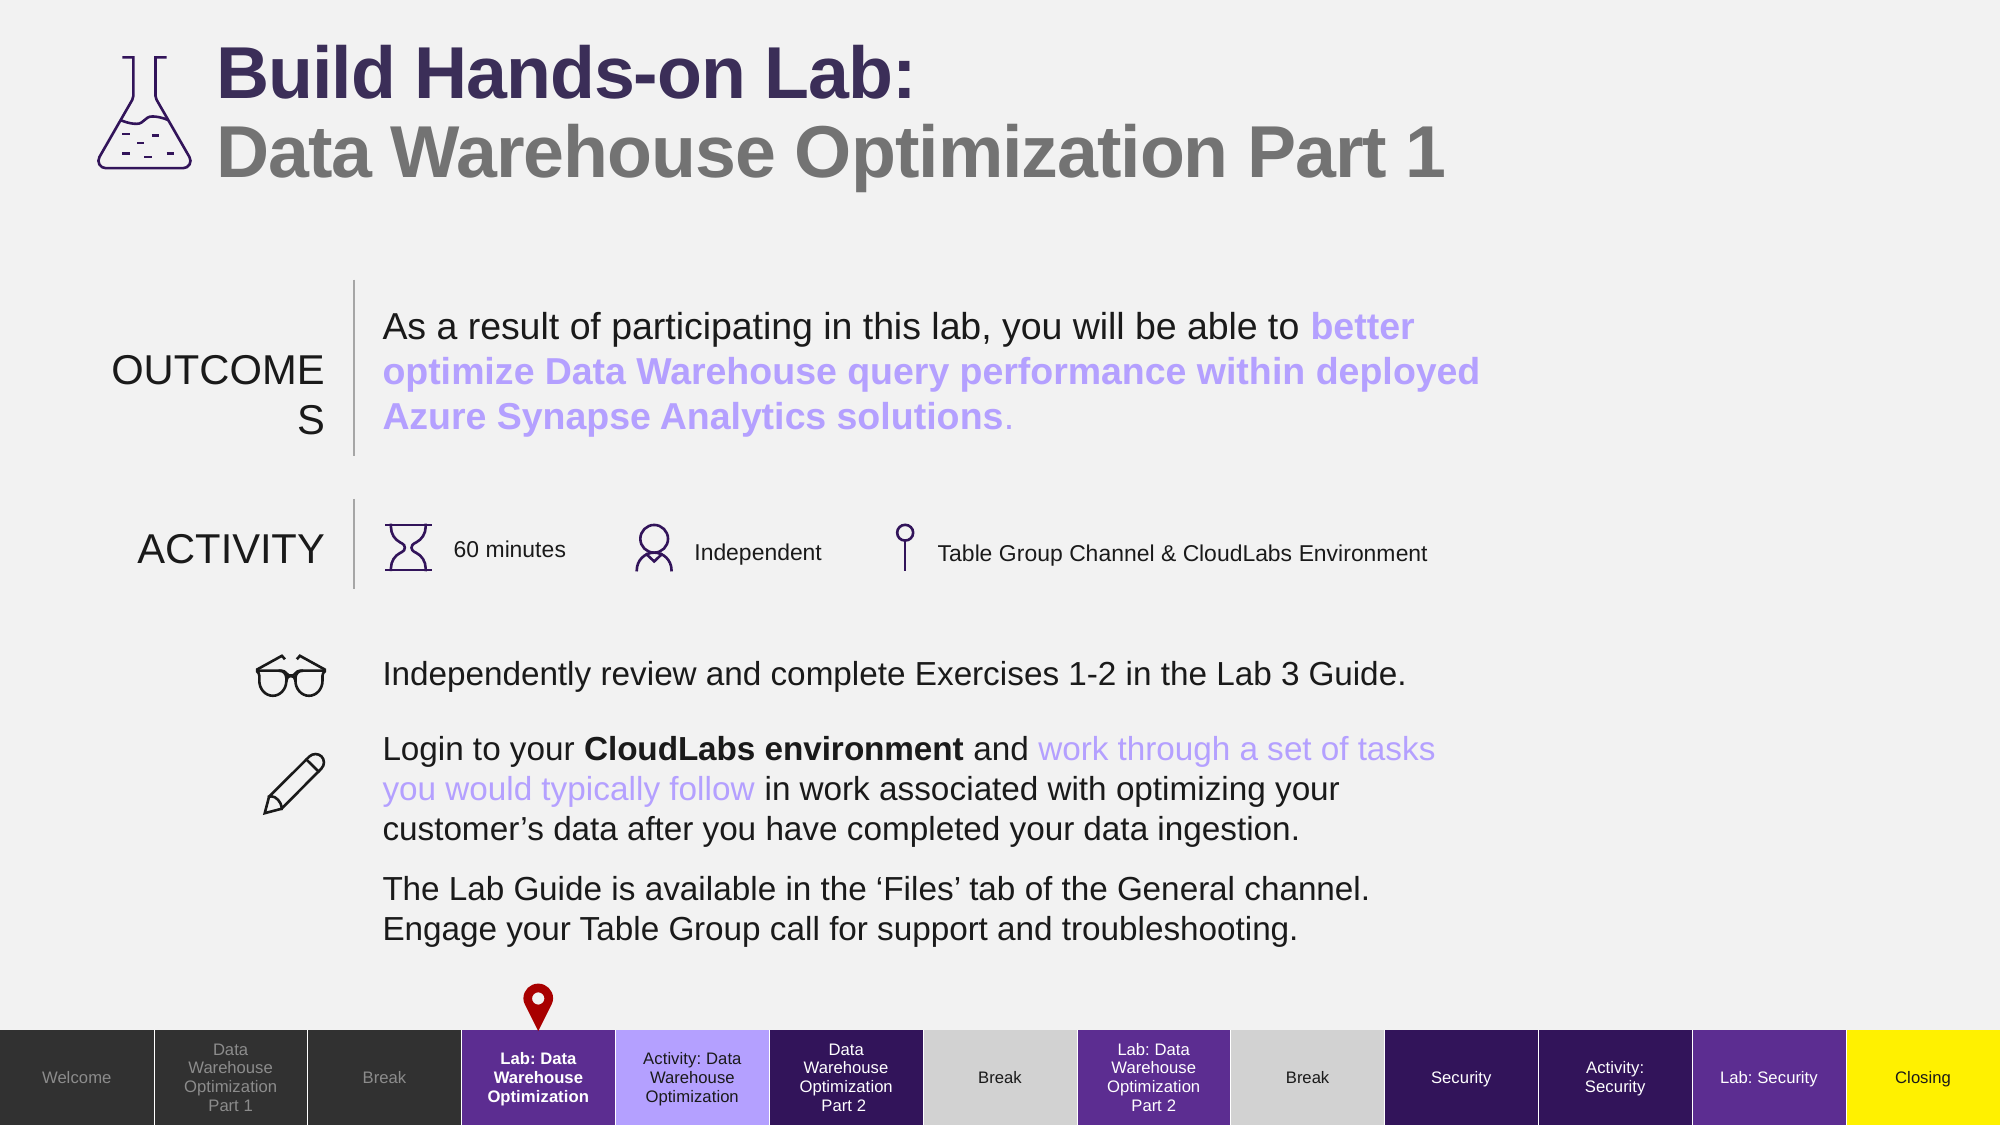

# Build Hands-on Lab: Data Warehouse Optimization Part 1

As a result of participating in this lab, you will be able to better optimize Data Warehouse query performance within deployed Azure Synapse Analytics solutions.
OUTCOMES
ACTIVITY

60 minutes
Independent
Table Group Channel & CloudLabs Environment
Independently review and complete Exercises 1-2 in the Lab 3 Guide.

Login to your CloudLabs environment and work through a set of tasks you would typically follow in work associated with optimizing your customer’s data after you have completed your data ingestion.

The Lab Guide is available in the ‘Files’ tab of the General channel. Engage your Table Group call for support and troubleshooting.

| Welcome | Data Warehouse Optimization Part 1 | Break | Lab: Data Warehouse Optimization | Activity: Data Warehouse Optimization | Data Warehouse Optimization Part 2 | Break | Lab: Data Warehouse Optimization Part 2 | Break | Security | Activity: Security | Lab: Security | Closing |
| --- | --- | --- | --- | --- | --- | --- | --- | --- | --- | --- | --- | --- |